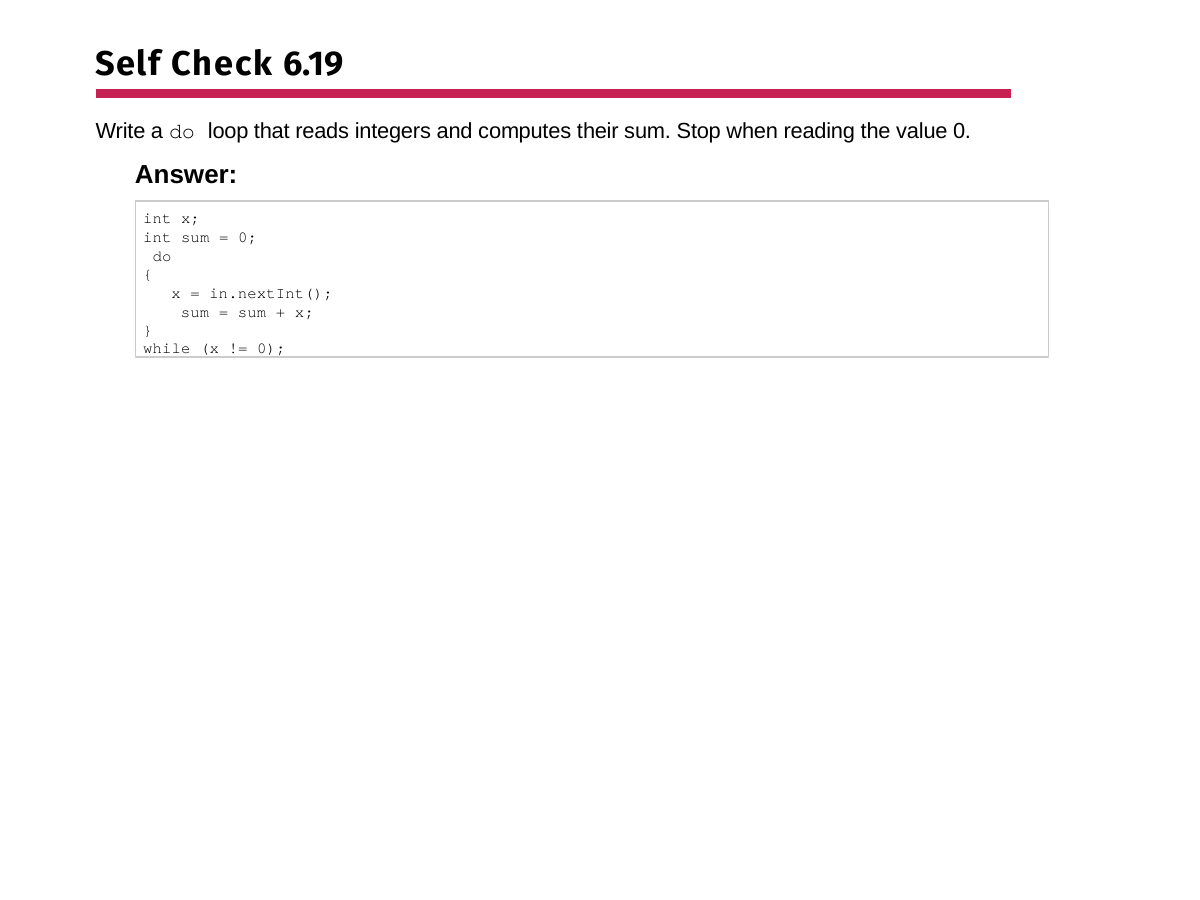

# Self Check 6.19
Write a do loop that reads integers and computes their sum. Stop when reading the value 0.
Answer:
int x;
int sum = 0;  do
{
x = in.nextInt();  sum = sum + x;
}
while (x != 0);